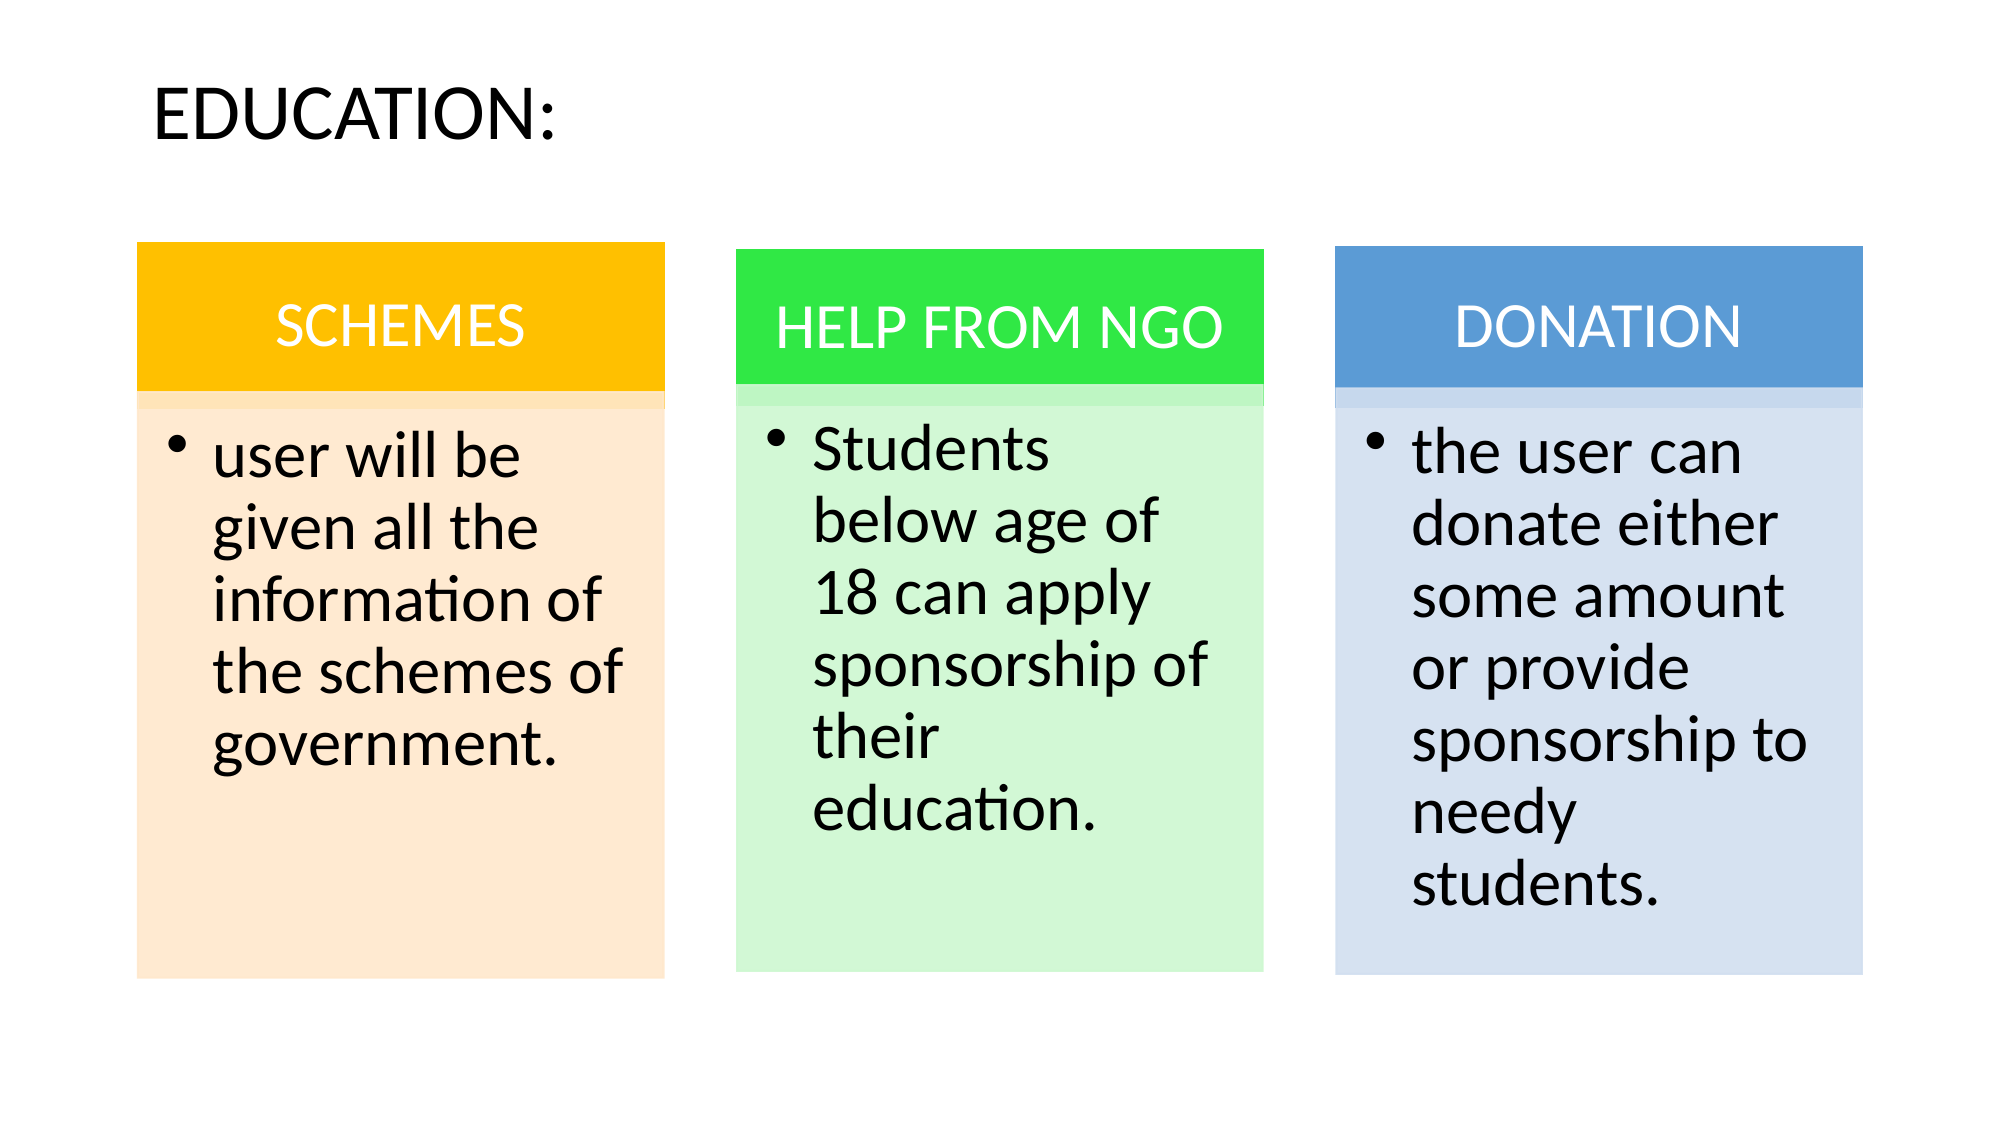

# EDUCATION:
SCHEMES
user will be given all the information of the schemes of government.
HELP FROM NGO
Students below age of 18 can apply sponsorship of their education.
DONATION
the user can donate either some amount or provide sponsorship to needy students.